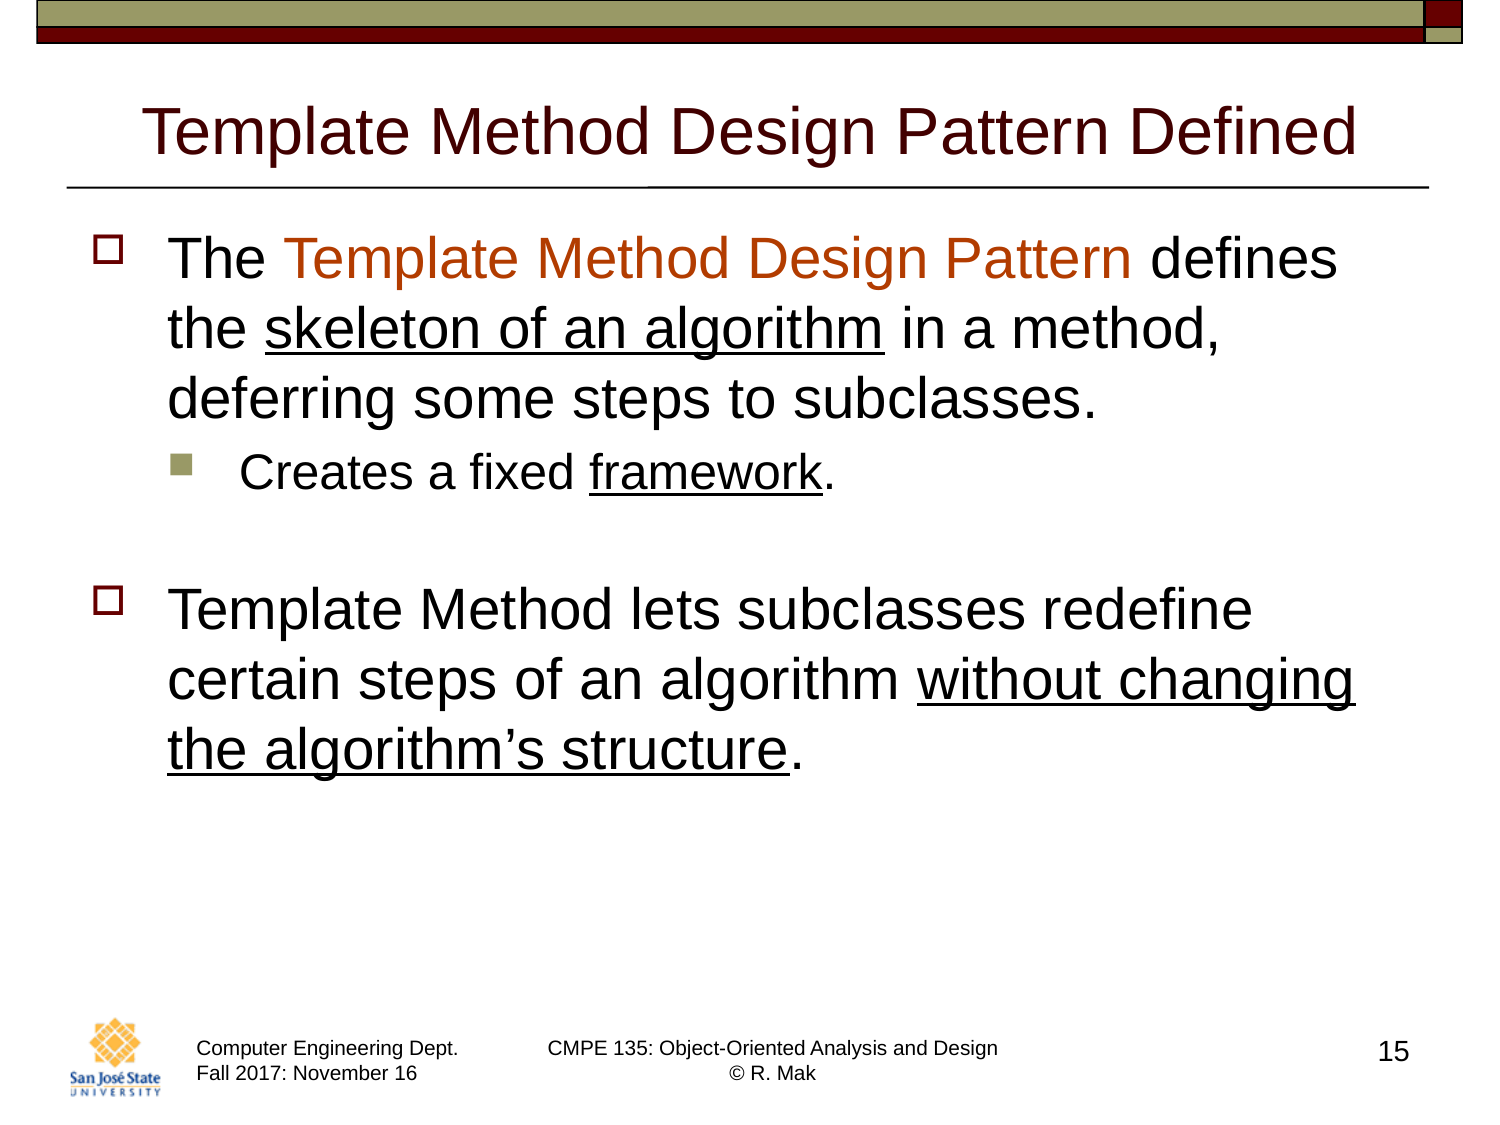

# Template Method Design Pattern Defined
The Template Method Design Pattern defines the skeleton of an algorithm in a method, deferring some steps to subclasses.
Creates a fixed framework.

Template Method lets subclasses redefine certain steps of an algorithm without changing the algorithm’s structure.
15